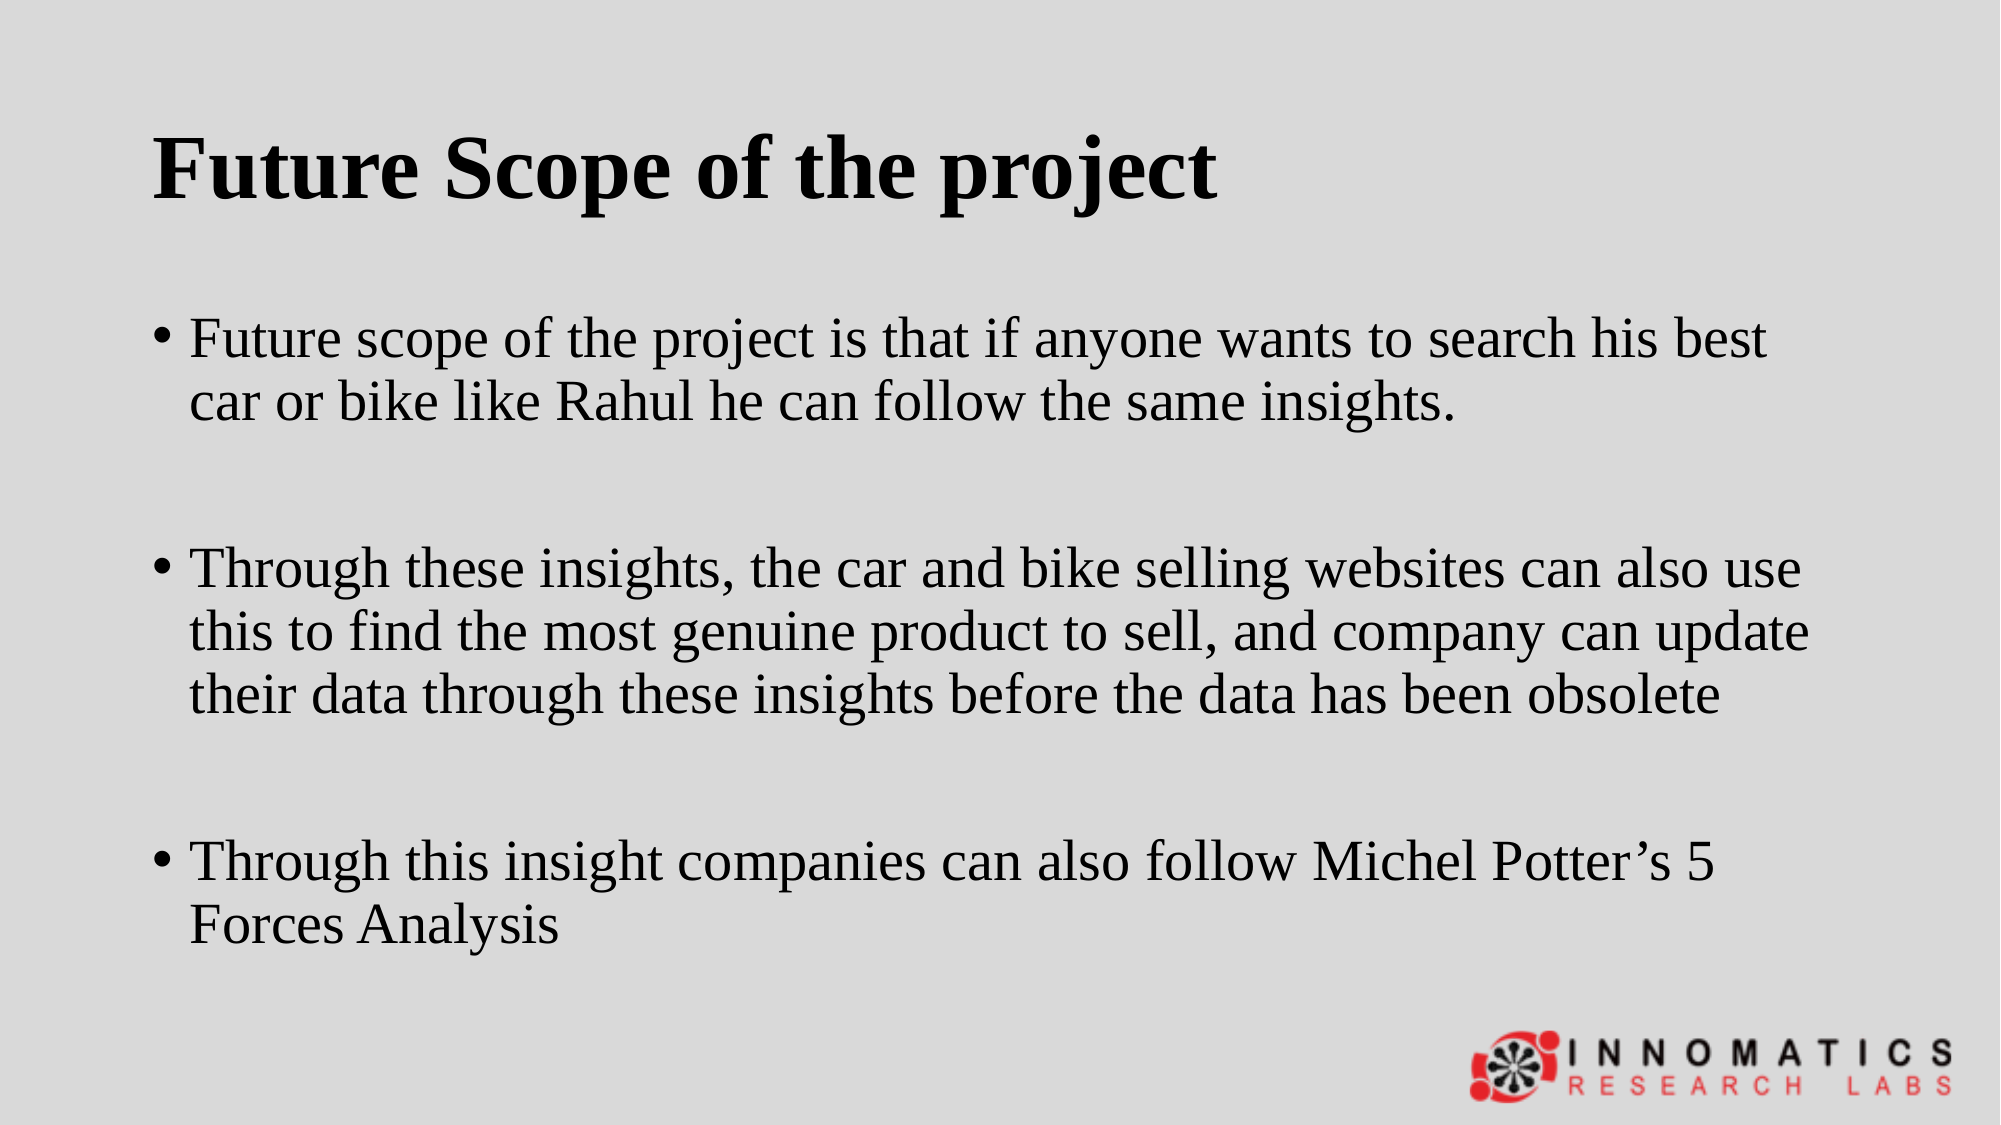

# Future Scope of the project
Future scope of the project is that if anyone wants to search his best car or bike like Rahul he can follow the same insights.

Through these insights, the car and bike selling websites can also use this to find the most genuine product to sell, and company can update their data through these insights before the data has been obsolete

Through this insight companies can also follow Michel Potter’s 5 Forces Analysis